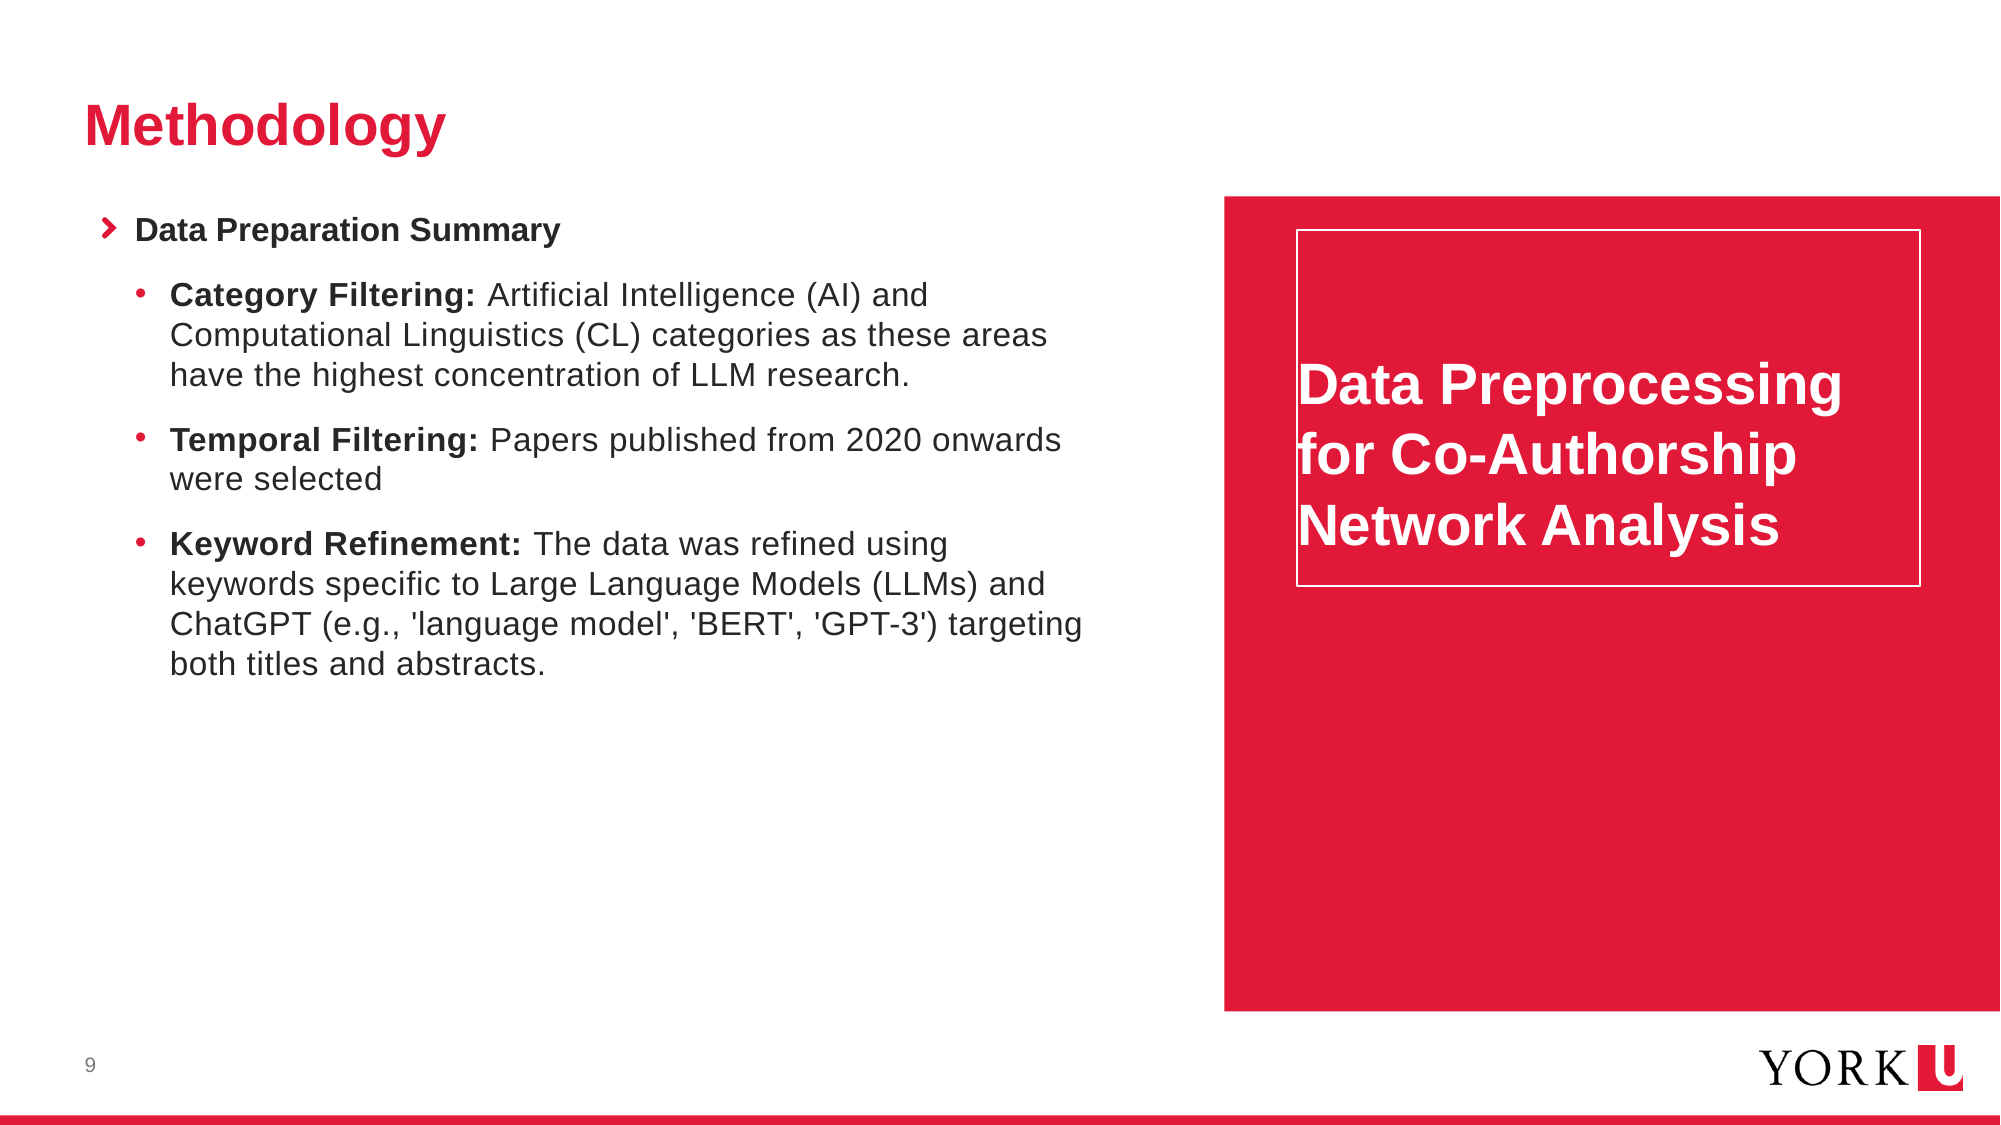

# Methodology
Data Preparation Summary
Category Filtering: Artificial Intelligence (AI) and Computational Linguistics (CL) categories as these areas have the highest concentration of LLM research.
Temporal Filtering: Papers published from 2020 onwards were selected
Keyword Refinement: The data was refined using keywords specific to Large Language Models (LLMs) and ChatGPT (e.g., 'language model', 'BERT', 'GPT-3') targeting both titles and abstracts.

Data Preprocessing for Co-Authorship Network Analysis
9